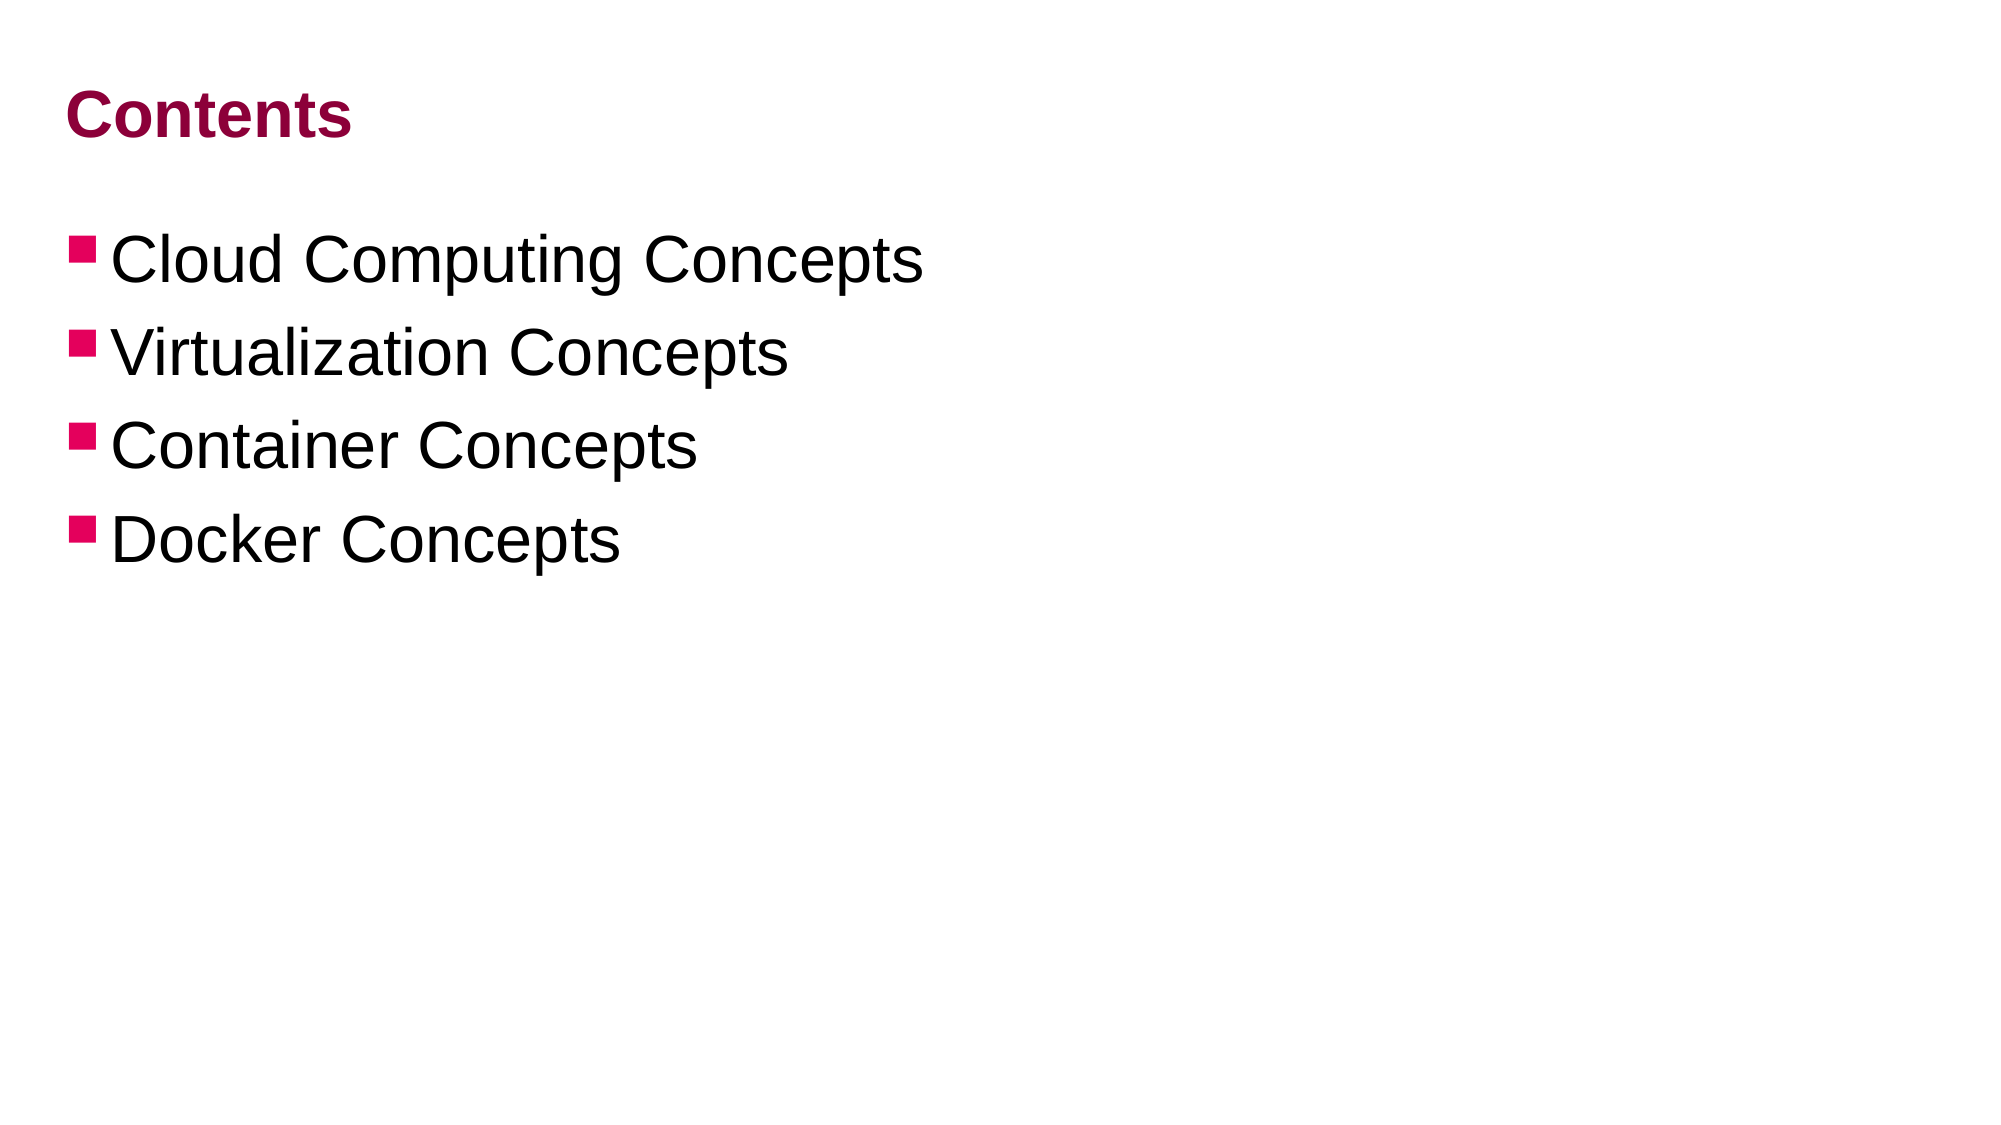

# Contents
Cloud Computing Concepts
Virtualization Concepts
Container Concepts
Docker Concepts